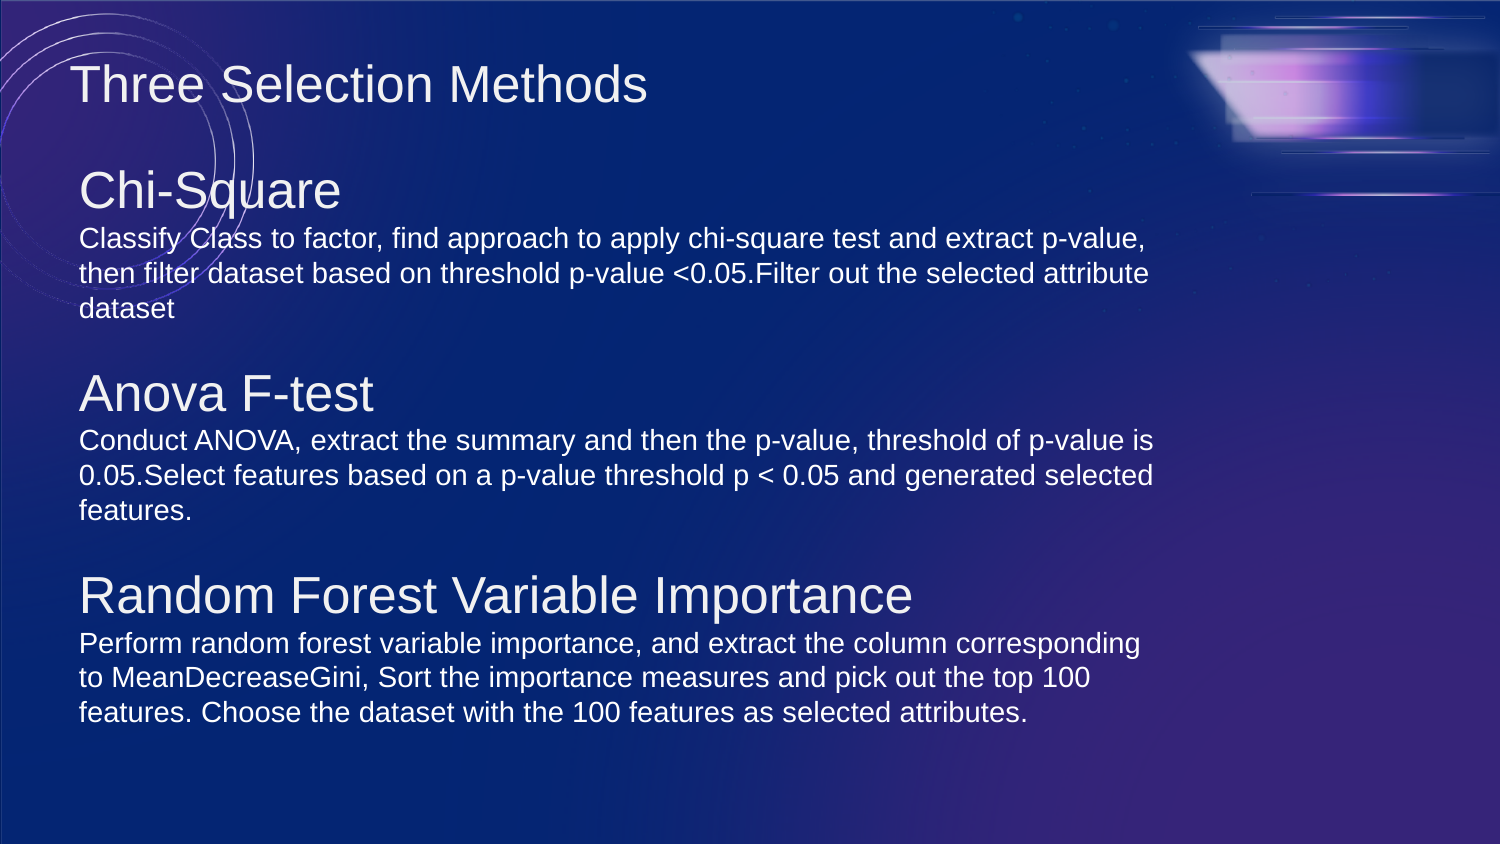

Three Selection Methods
Chi-Square
Classify Class to factor, find approach to apply chi-square test and extract p-value, then filter dataset based on threshold p-value <0.05.Filter out the selected attribute dataset

Anova F-test
Conduct ANOVA, extract the summary and then the p-value, threshold of p-value is 0.05.Select features based on a p-value threshold p < 0.05 and generated selected features.

Random Forest Variable Importance
Perform random forest variable importance, and extract the column corresponding to MeanDecreaseGini, Sort the importance measures and pick out the top 100 features. Choose the dataset with the 100 features as selected attributes.